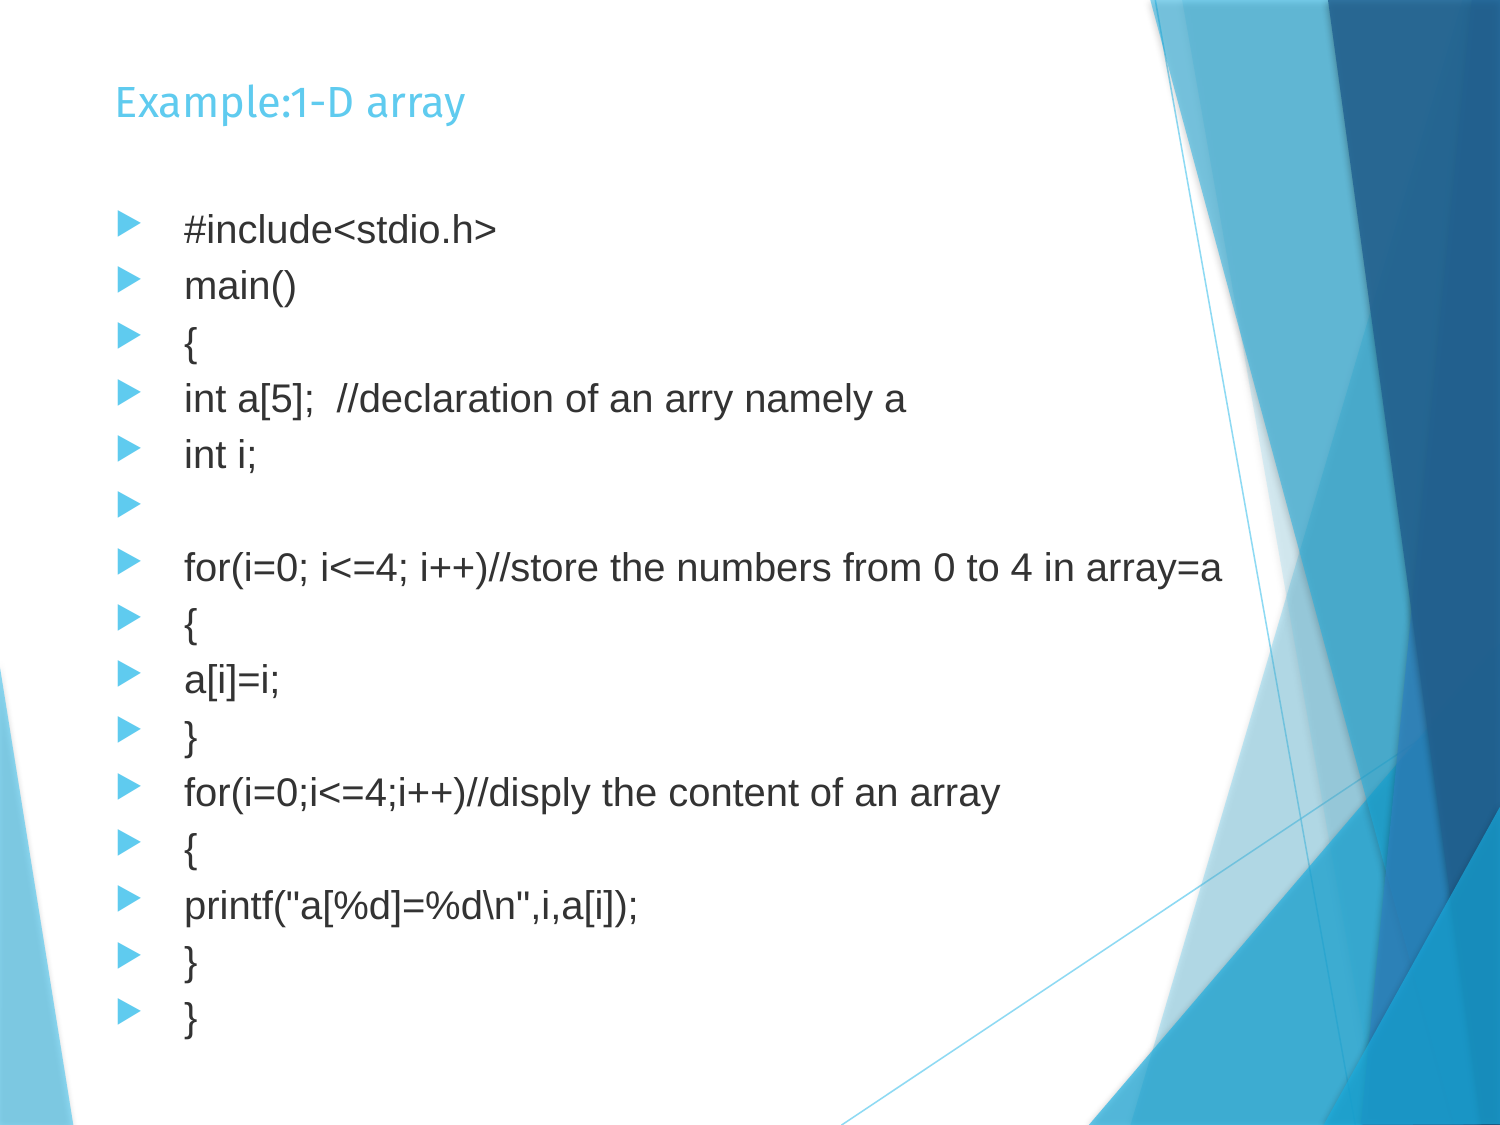

# Example:1-D array
#include<stdio.h>
main()
{
int a[5];  //declaration of an arry namely a
int i;

for(i=0; i<=4; i++)//store the numbers from 0 to 4 in array=a
{
a[i]=i;
}
for(i=0;i<=4;i++)//disply the content of an array
{
printf("a[%d]=%d\n",i,a[i]);
}
}